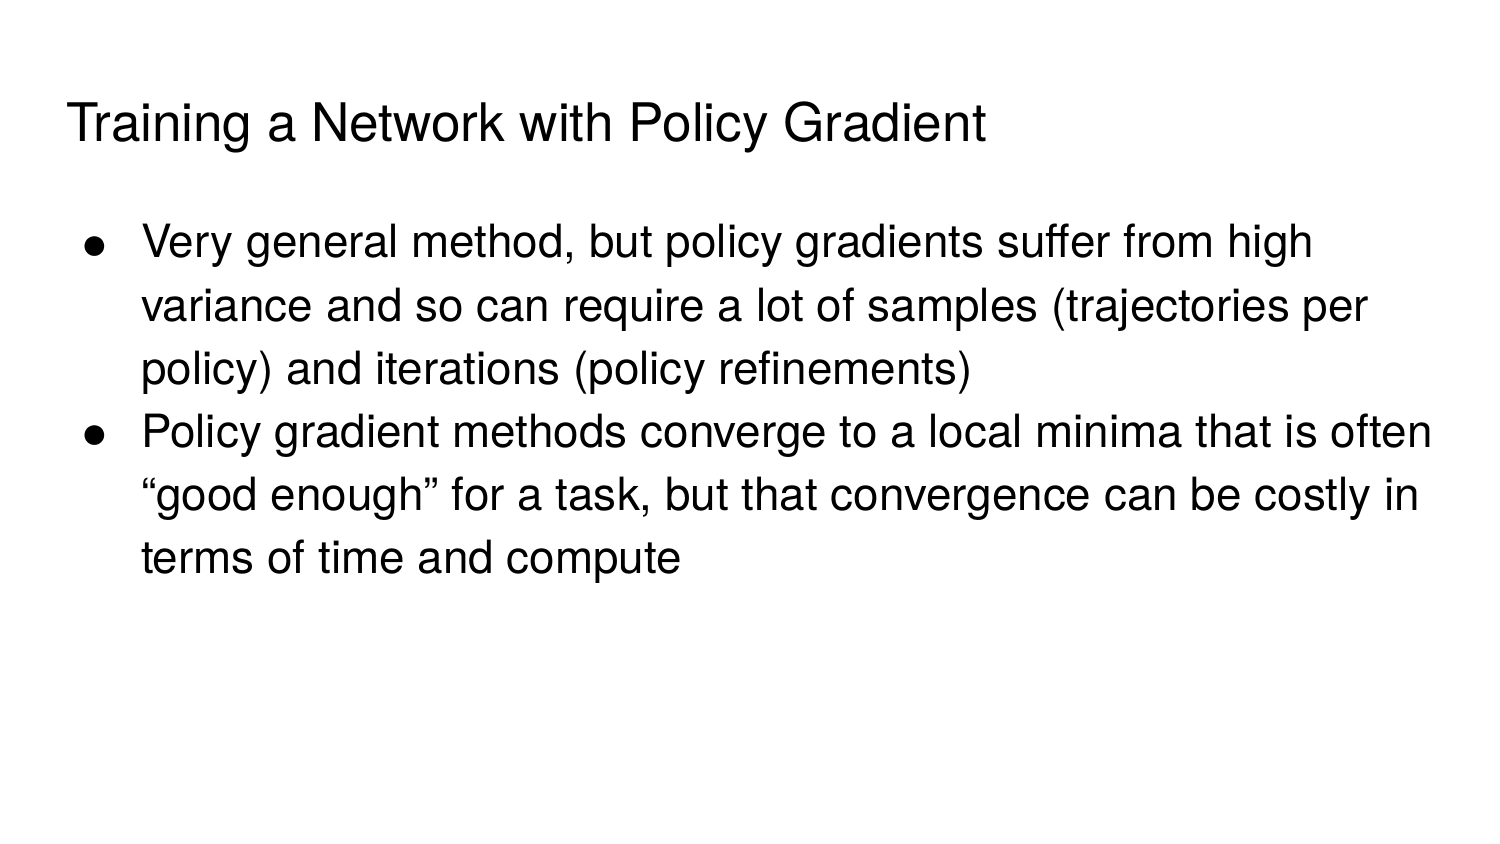

# Training a Network with Policy Gradient
Very general method, but policy gradients suffer from high variance and so can require a lot of samples (trajectories per policy) and iterations (policy refinements)
Policy gradient methods converge to a local minima that is often “good enough” for a task, but that convergence can be costly in terms of time and compute